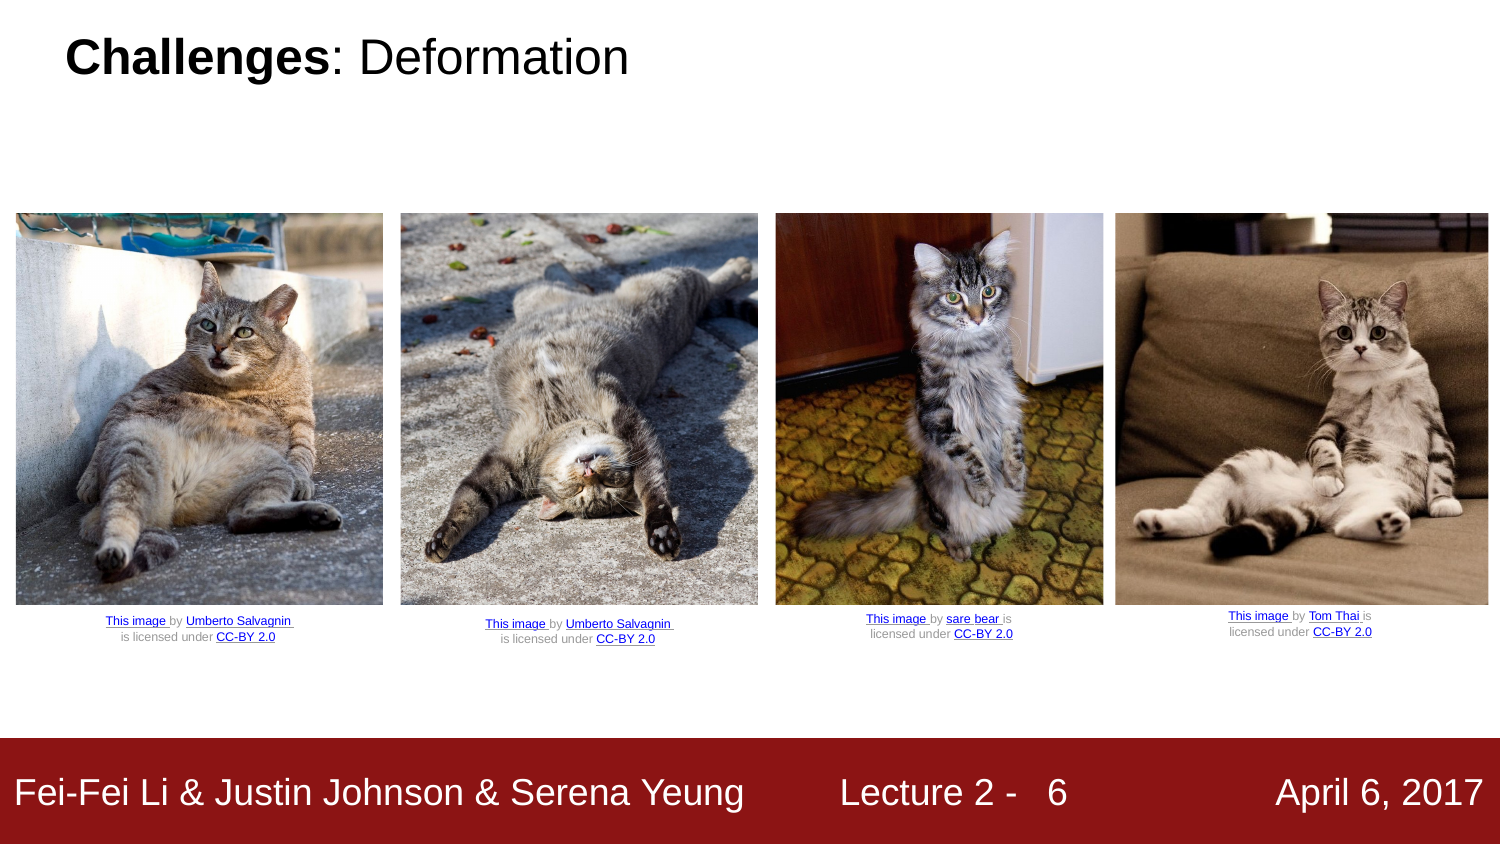

# Challenges: Deformation

This image by Tom Thai is  licensed under CC-BY 2.0
This image by sare bear is  licensed under CC-BY 2.0
This image by Umberto Salvagnin  is licensed under CC-BY 2.0
This image by Umberto Salvagnin  is licensed under CC-BY 2.0
6
Fei-Fei Li & Justin Johnson & Serena Yeung
Lecture 2 -
April 6, 2017